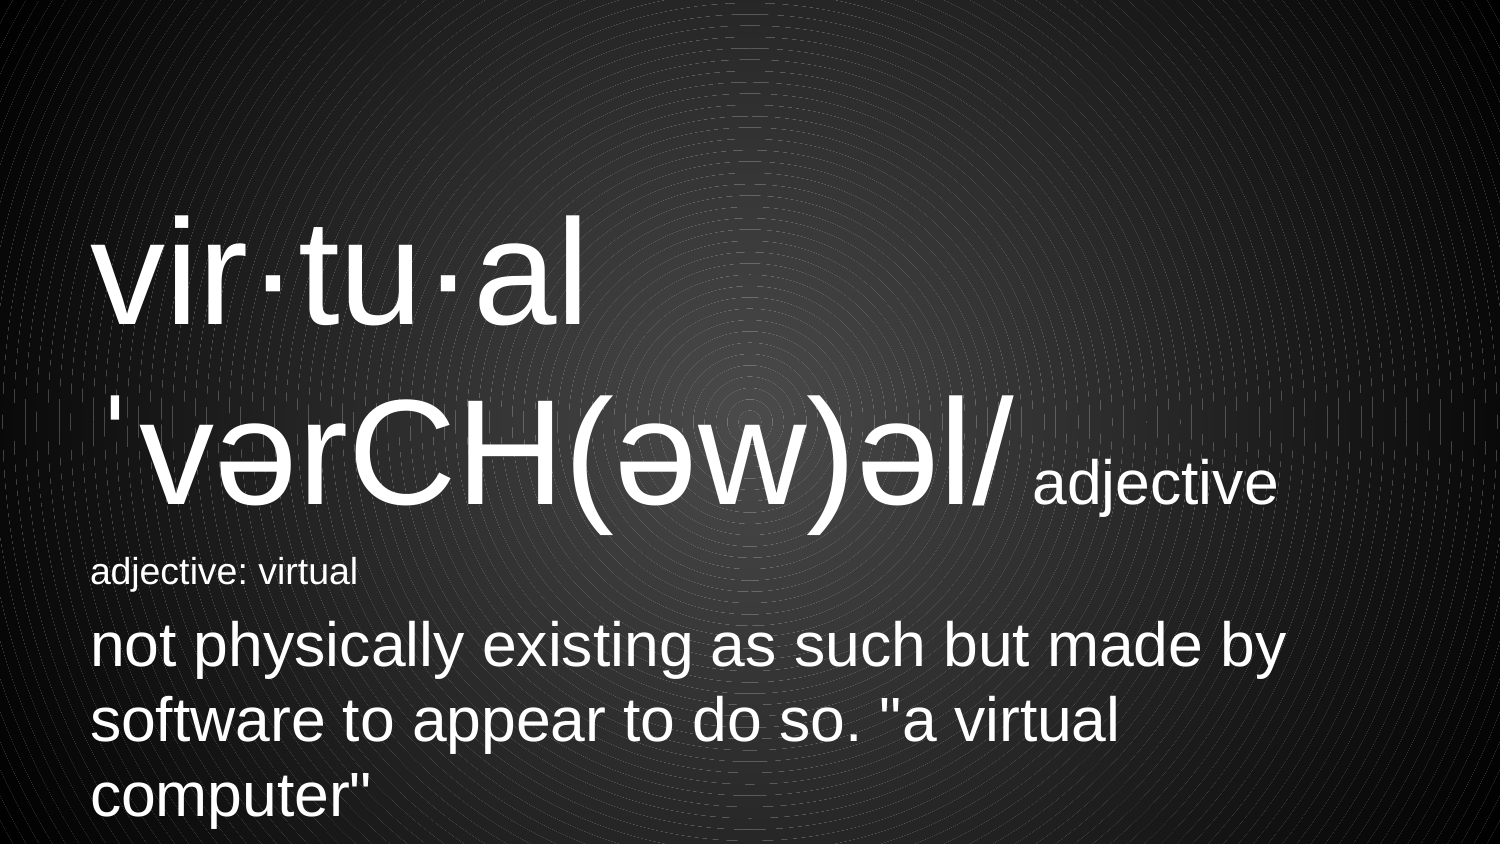

vir·tu·al ˈvərCH(əw)əl/ adjective
adjective: virtual
not physically existing as such but made by software to appear to do so. "a virtual computer"
synonyms: simulated, artificial, imitation, make-believe;